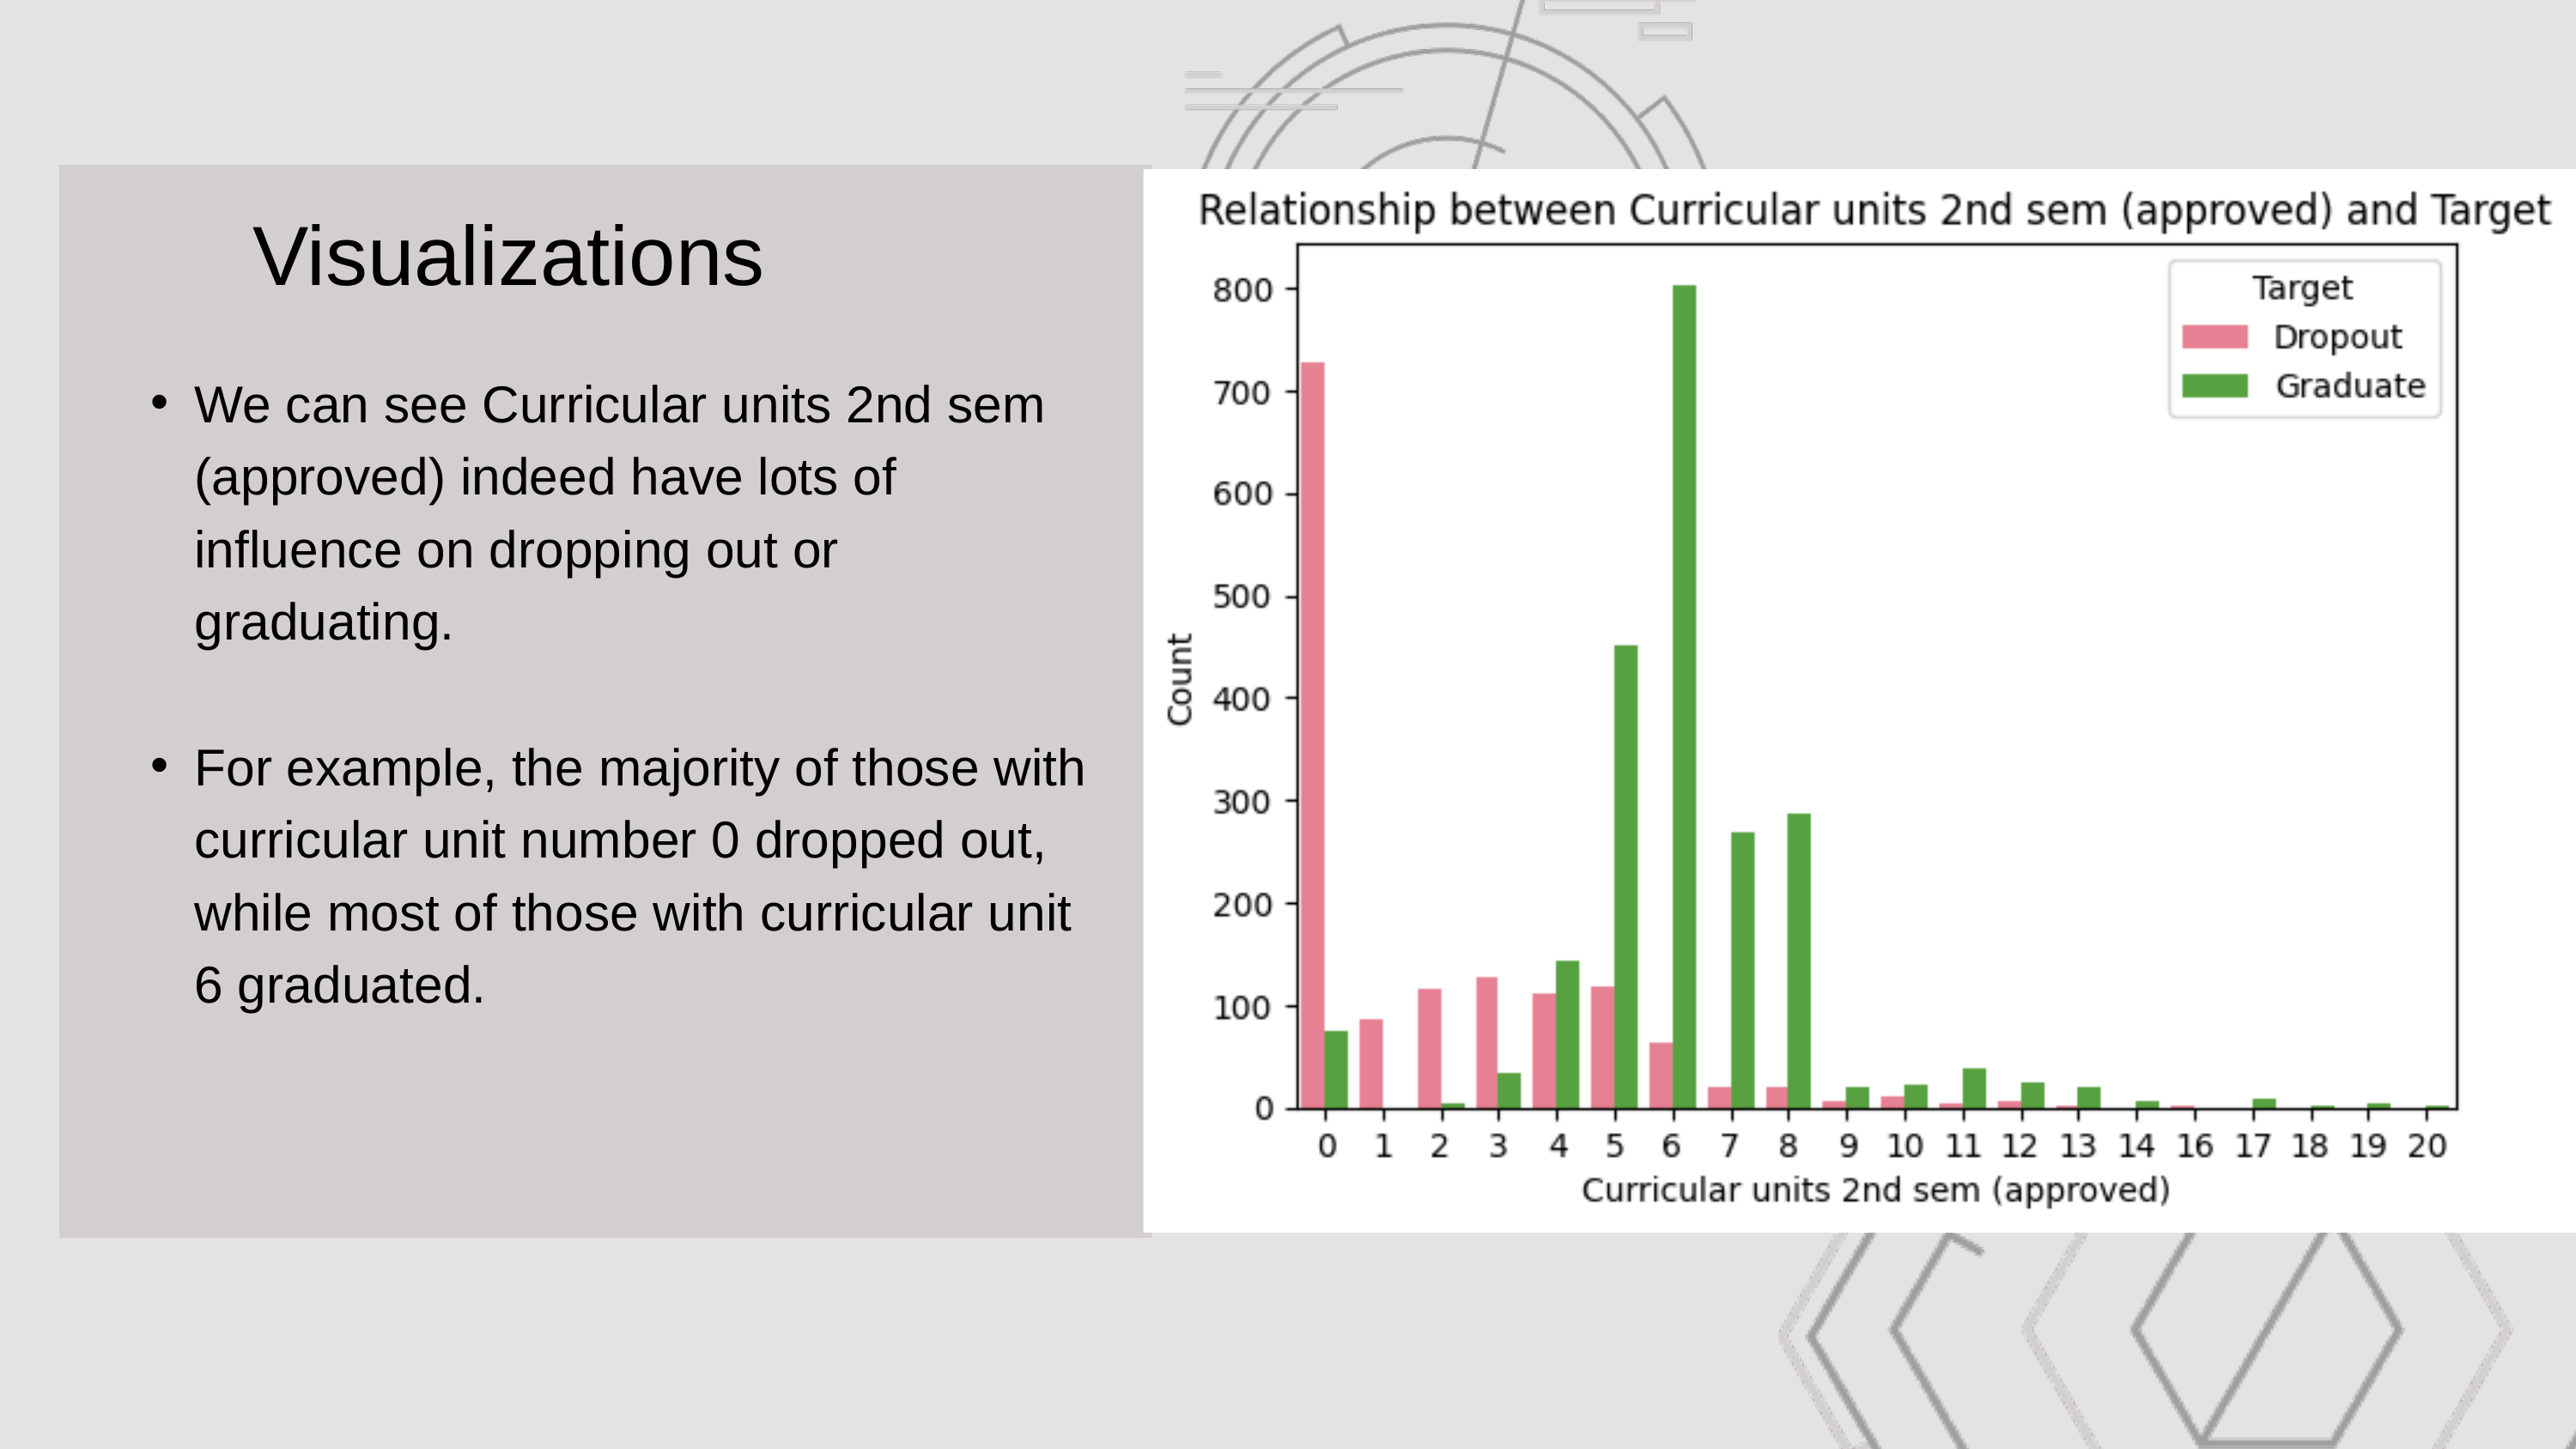

Visualizations
We can see Curricular units 2nd sem (approved) indeed have lots of influence on dropping out or graduating.

For example, the majority of those with curricular unit number 0 dropped out, while most of those with curricular unit 6 graduated.